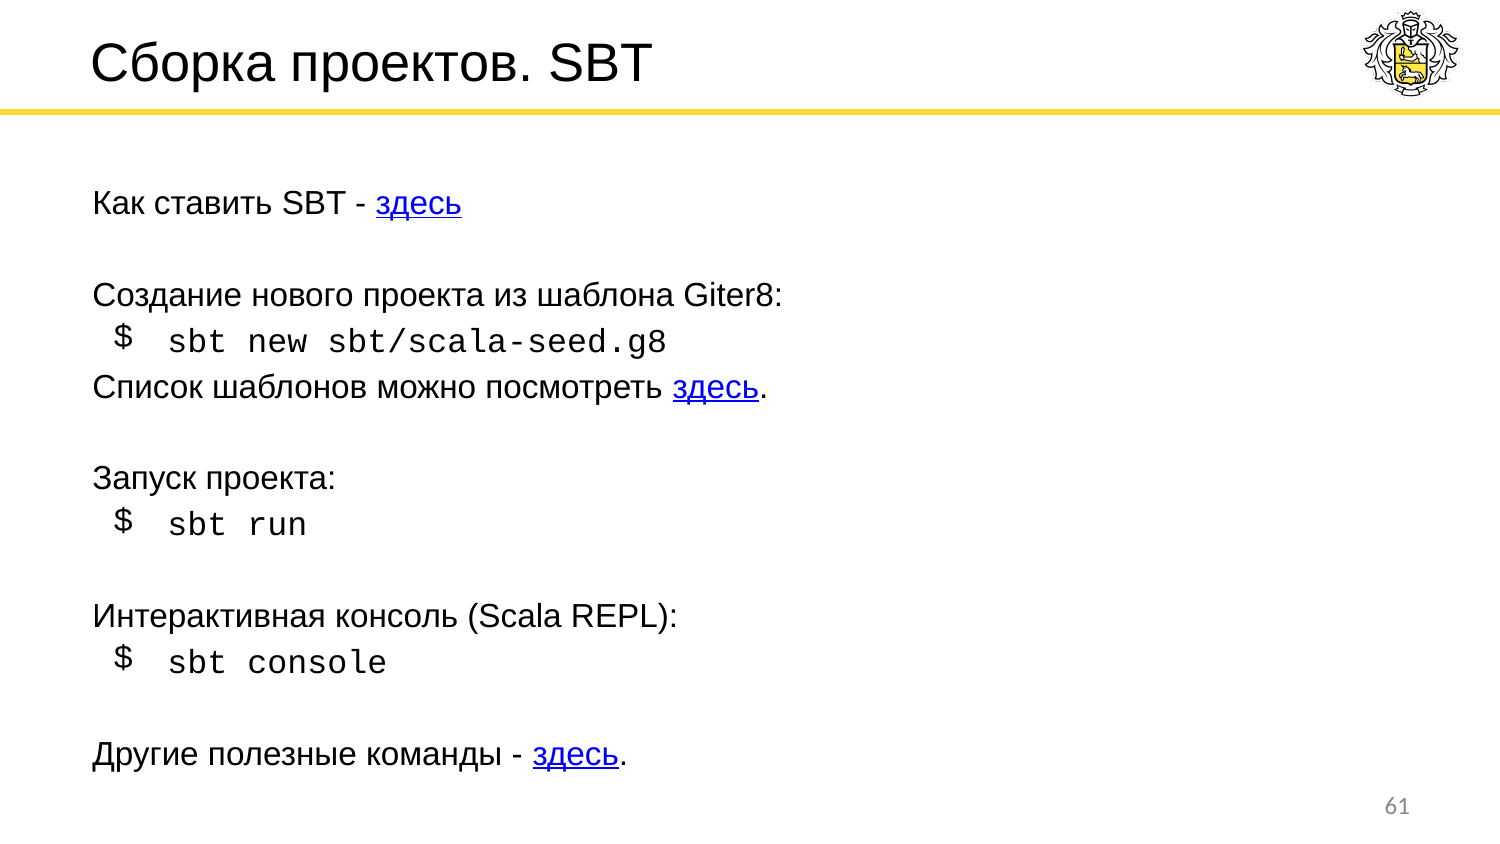

# Сборка проектов. SBT
Как ставить SBT - здесь

Создание нового проекта из шаблона Giter8:
sbt new sbt/scala-seed.g8
Список шаблонов можно посмотреть здесь.

Запуск проекта:
sbt run

Интерактивная консоль (Scala REPL):
sbt console

Другие полезные команды - здесь.

61